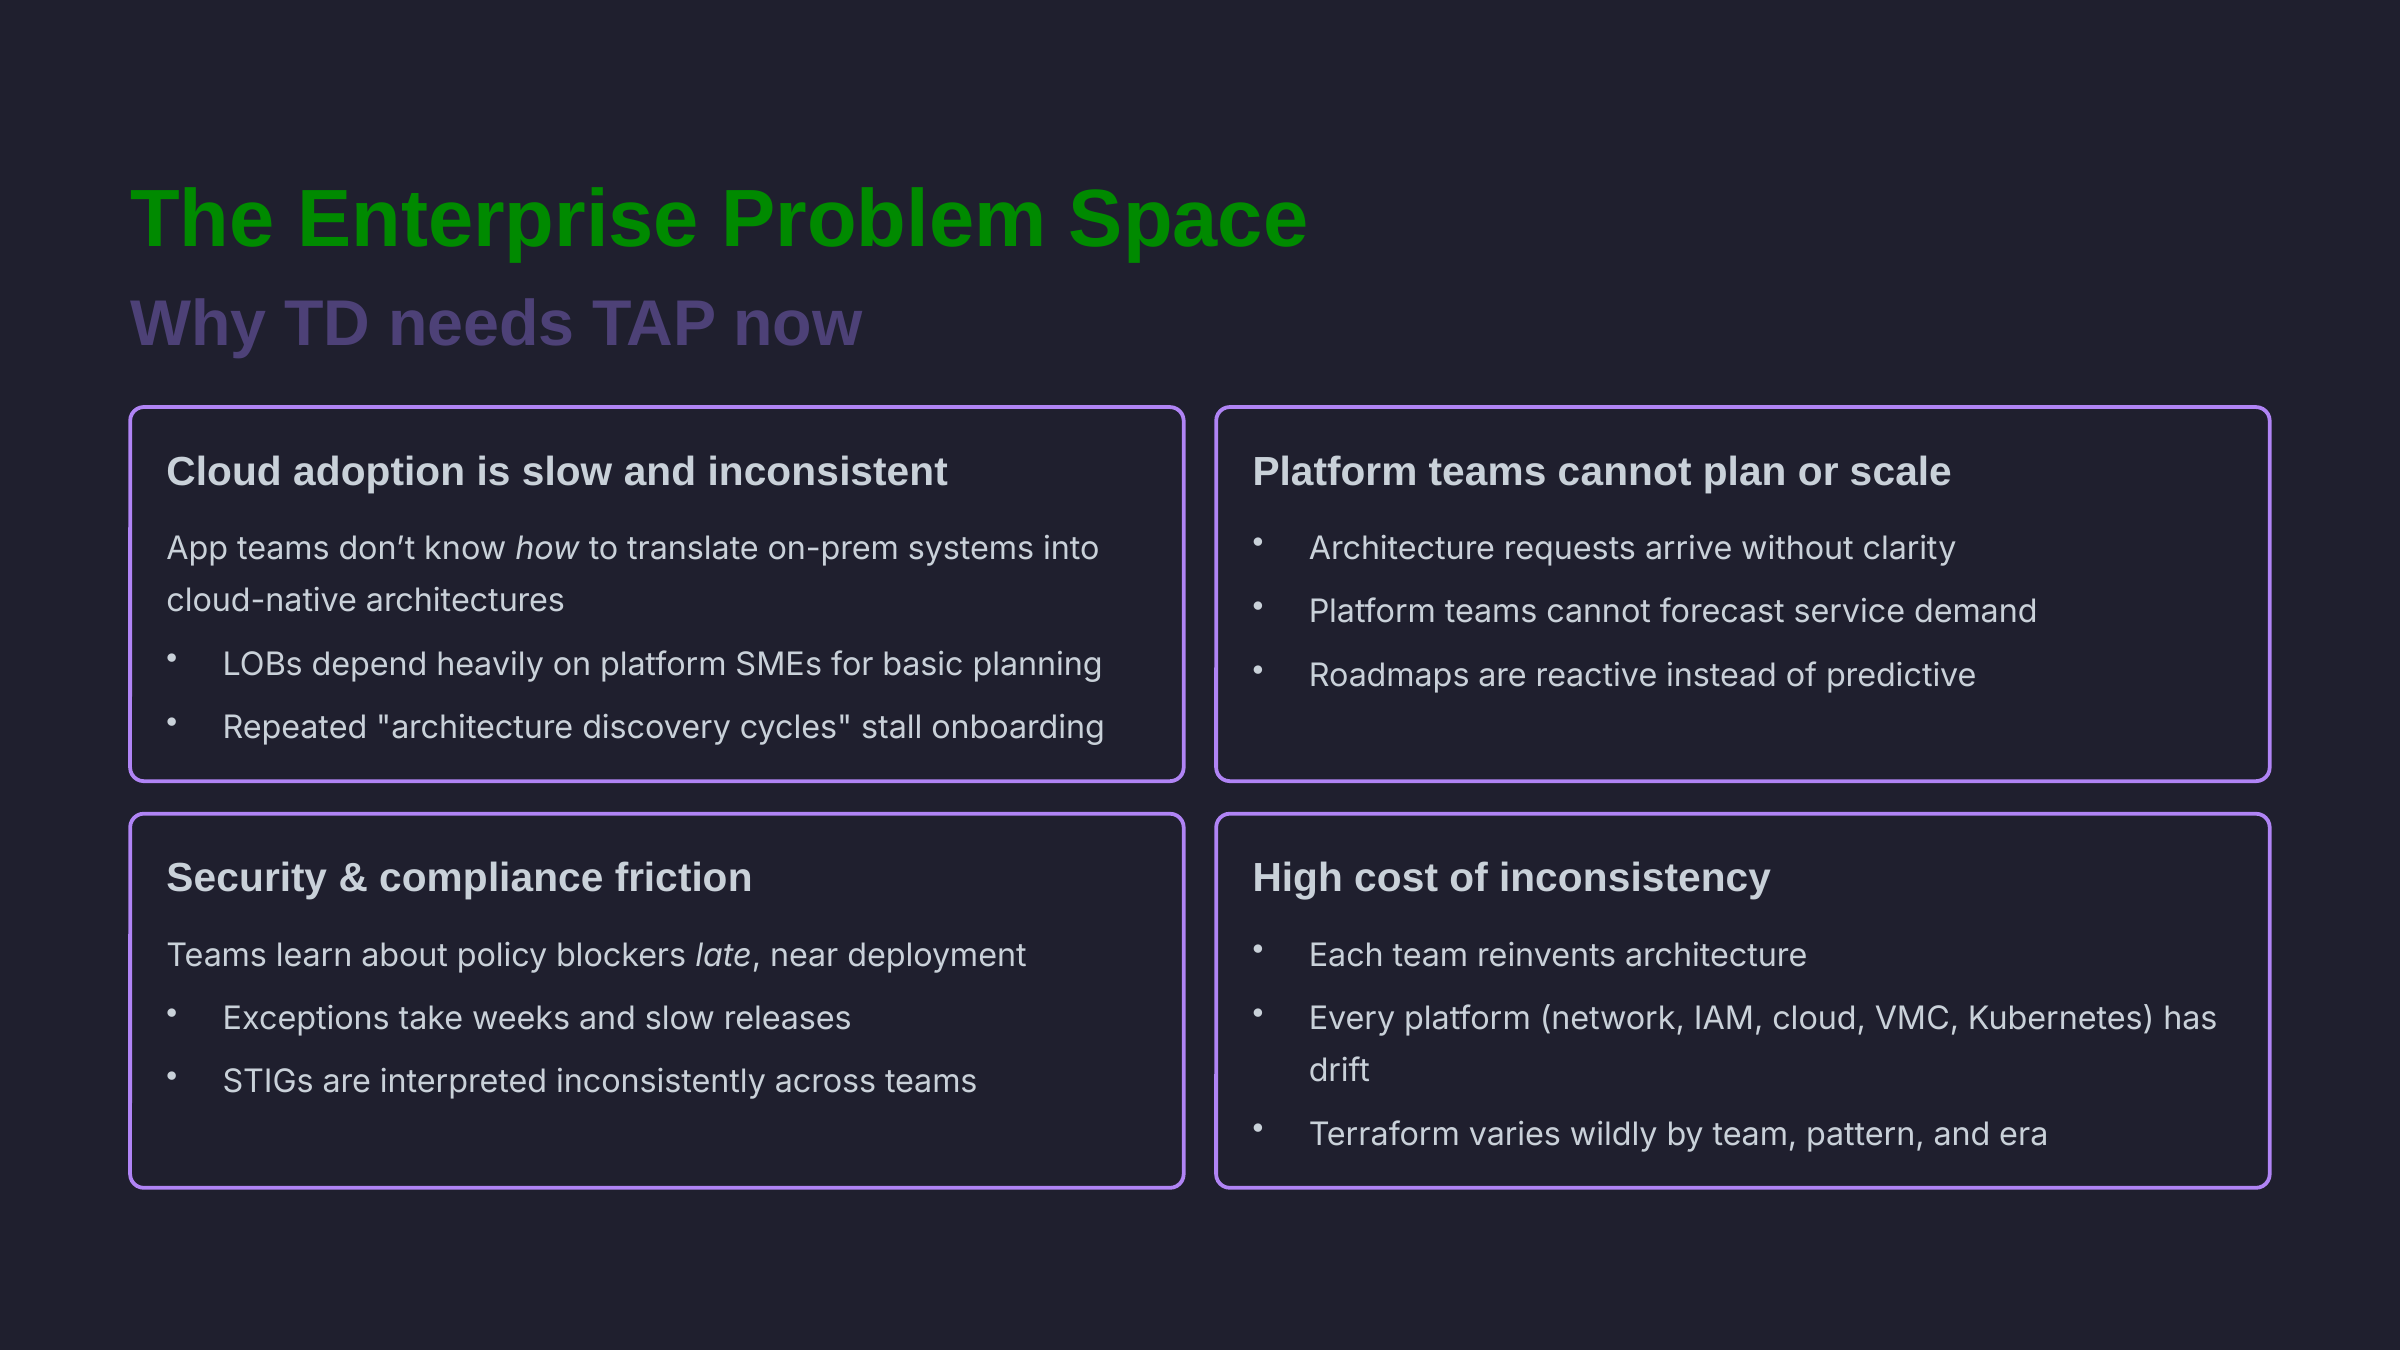

The Enterprise Problem Space
Why TD needs TAP now

Cloud adoption is slow and inconsistent
Platform teams cannot plan or scale
App teams don’t know how to translate on-prem systems into cloud-native architectures
Architecture requests arrive without clarity
Platform teams cannot forecast service demand
LOBs depend heavily on platform SMEs for basic planning
Roadmaps are reactive instead of predictive
Repeated "architecture discovery cycles" stall onboarding

Security & compliance friction
High cost of inconsistency
Teams learn about policy blockers late, near deployment
Each team reinvents architecture
Exceptions take weeks and slow releases
Every platform (network, IAM, cloud, VMC, Kubernetes) has drift
STIGs are interpreted inconsistently across teams
Terraform varies wildly by team, pattern, and era